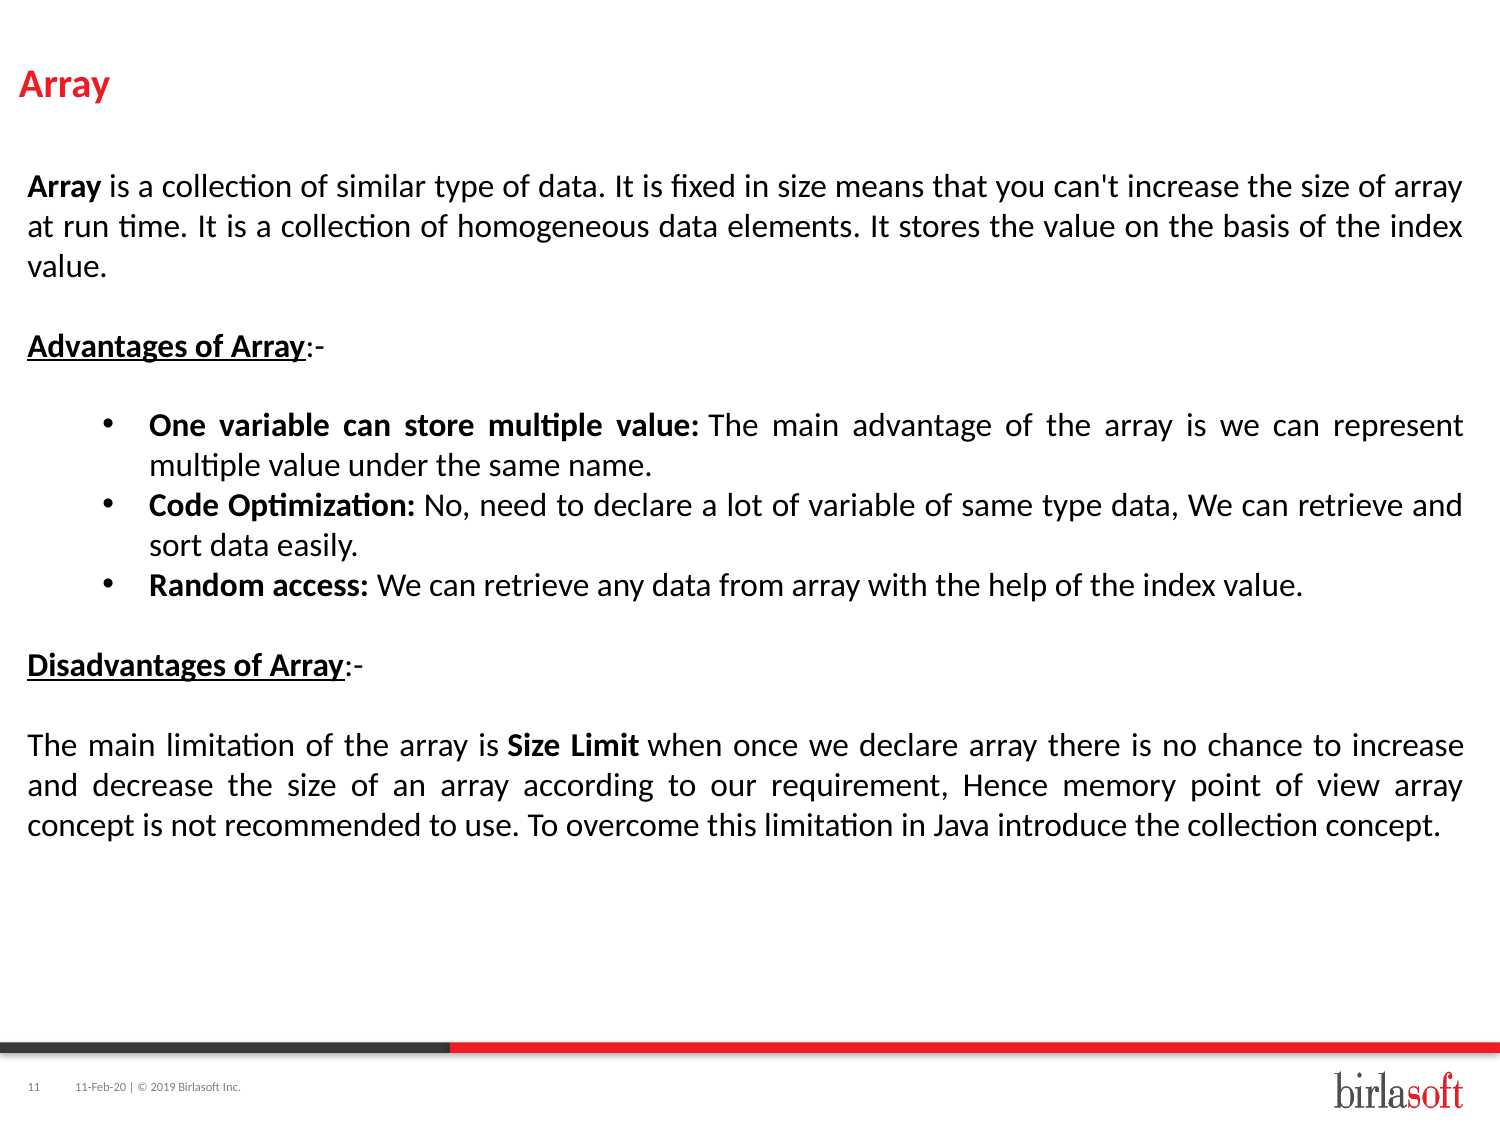

# Array
Array is a collection of similar type of data. It is fixed in size means that you can't increase the size of array at run time. It is a collection of homogeneous data elements. It stores the value on the basis of the index value.

Advantages of Array:-

One variable can store multiple value: The main advantage of the array is we can represent multiple value under the same name.
Code Optimization: No, need to declare a lot of variable of same type data, We can retrieve and sort data easily.
Random access: We can retrieve any data from array with the help of the index value.

Disadvantages of Array:-

The main limitation of the array is Size Limit when once we declare array there is no chance to increase and decrease the size of an array according to our requirement, Hence memory point of view array concept is not recommended to use. To overcome this limitation in Java introduce the collection concept.